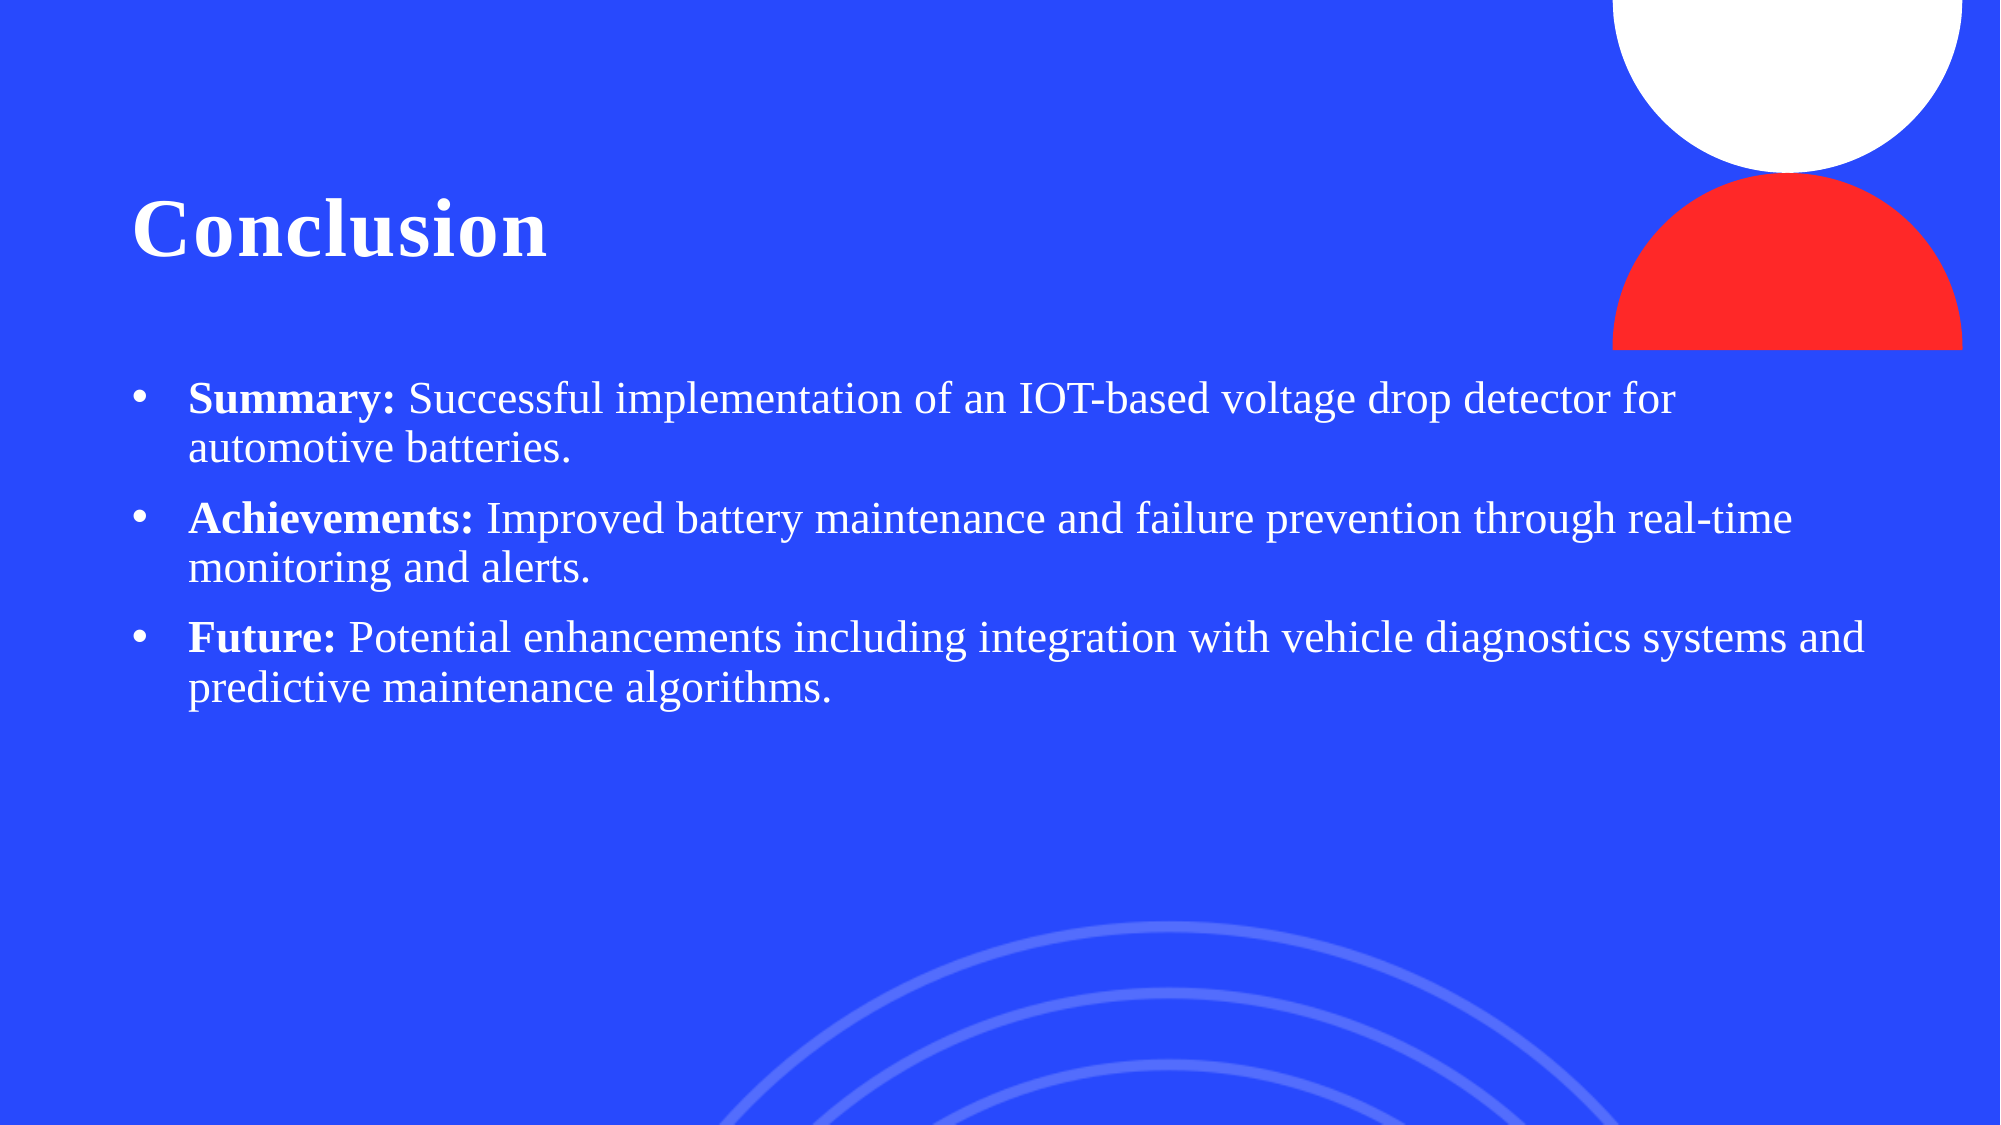

# Conclusion
Summary: Successful implementation of an IOT-based voltage drop detector for automotive batteries.
Achievements: Improved battery maintenance and failure prevention through real-time monitoring and alerts.
Future: Potential enhancements including integration with vehicle diagnostics systems and predictive maintenance algorithms.